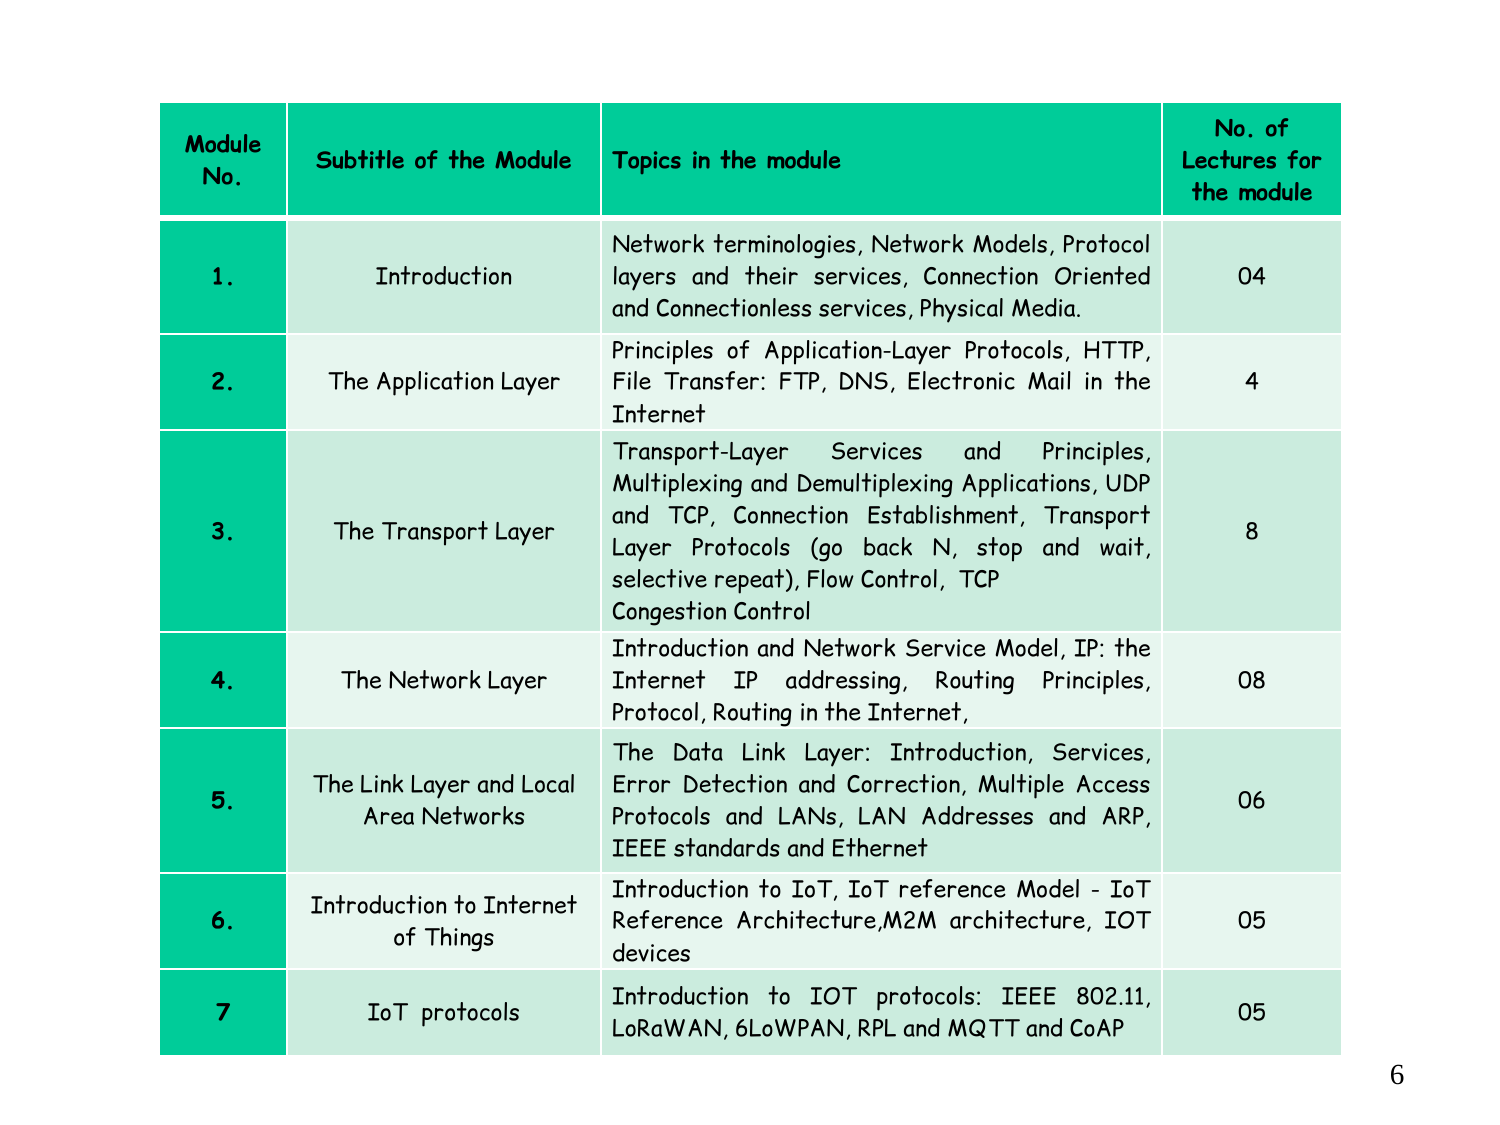

| Module No. | Subtitle of the Module | Topics in the module | No. of Lectures for the module |
| --- | --- | --- | --- |
| 1. | Introduction | Network terminologies, Network Models, Protocol layers and their services, Connection Oriented and Connectionless services, Physical Media. | 04 |
| 2. | The Application Layer | Principles of Application-Layer Protocols, HTTP, File Transfer: FTP, DNS, Electronic Mail in the Internet | 4 |
| 3. | The Transport Layer | Transport-Layer Services and Principles, Multiplexing and Demultiplexing Applications, UDP and TCP, Connection Establishment, Transport Layer Protocols (go back N, stop and wait, selective repeat), Flow Control, TCP Congestion Control | 8 |
| 4. | The Network Layer | Introduction and Network Service Model, IP: the Internet IP addressing, Routing Principles, Protocol, Routing in the Internet, | 08 |
| 5. | The Link Layer and Local Area Networks | The Data Link Layer: Introduction, Services, Error Detection and Correction, Multiple Access Protocols and LANs, LAN Addresses and ARP, IEEE standards and Ethernet | 06 |
| 6. | Introduction to Internet of Things | Introduction to IoT, IoT reference Model - IoT Reference Architecture,M2M architecture, IOT devices | 05 |
| 7 | IoT protocols | Introduction to IOT protocols: IEEE 802.11, LoRaWAN, 6LoWPAN, RPL and MQTT and CoAP | 05 |
6